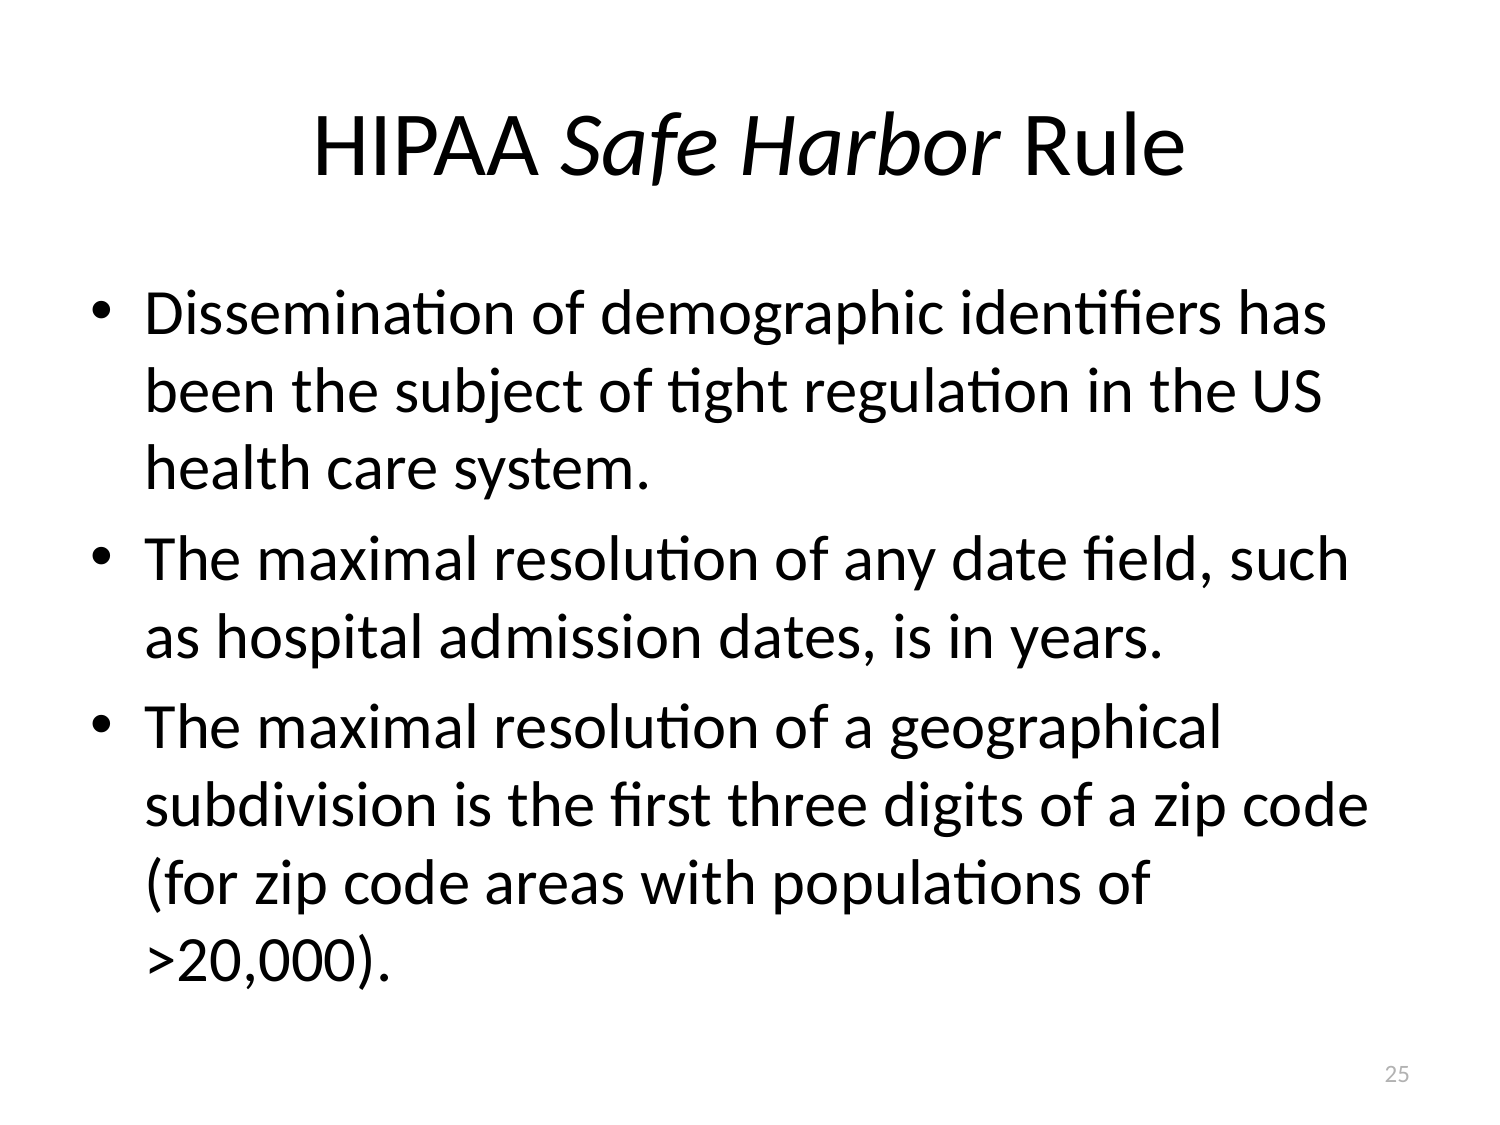

# HIPAA Safe Harbor Rule
Dissemination of demographic identifiers has been the subject of tight regulation in the US health care system.
The maximal resolution of any date field, such as hospital admission dates, is in years.
The maximal resolution of a geographical subdivision is the first three digits of a zip code (for zip code areas with populations of >20,000).
25